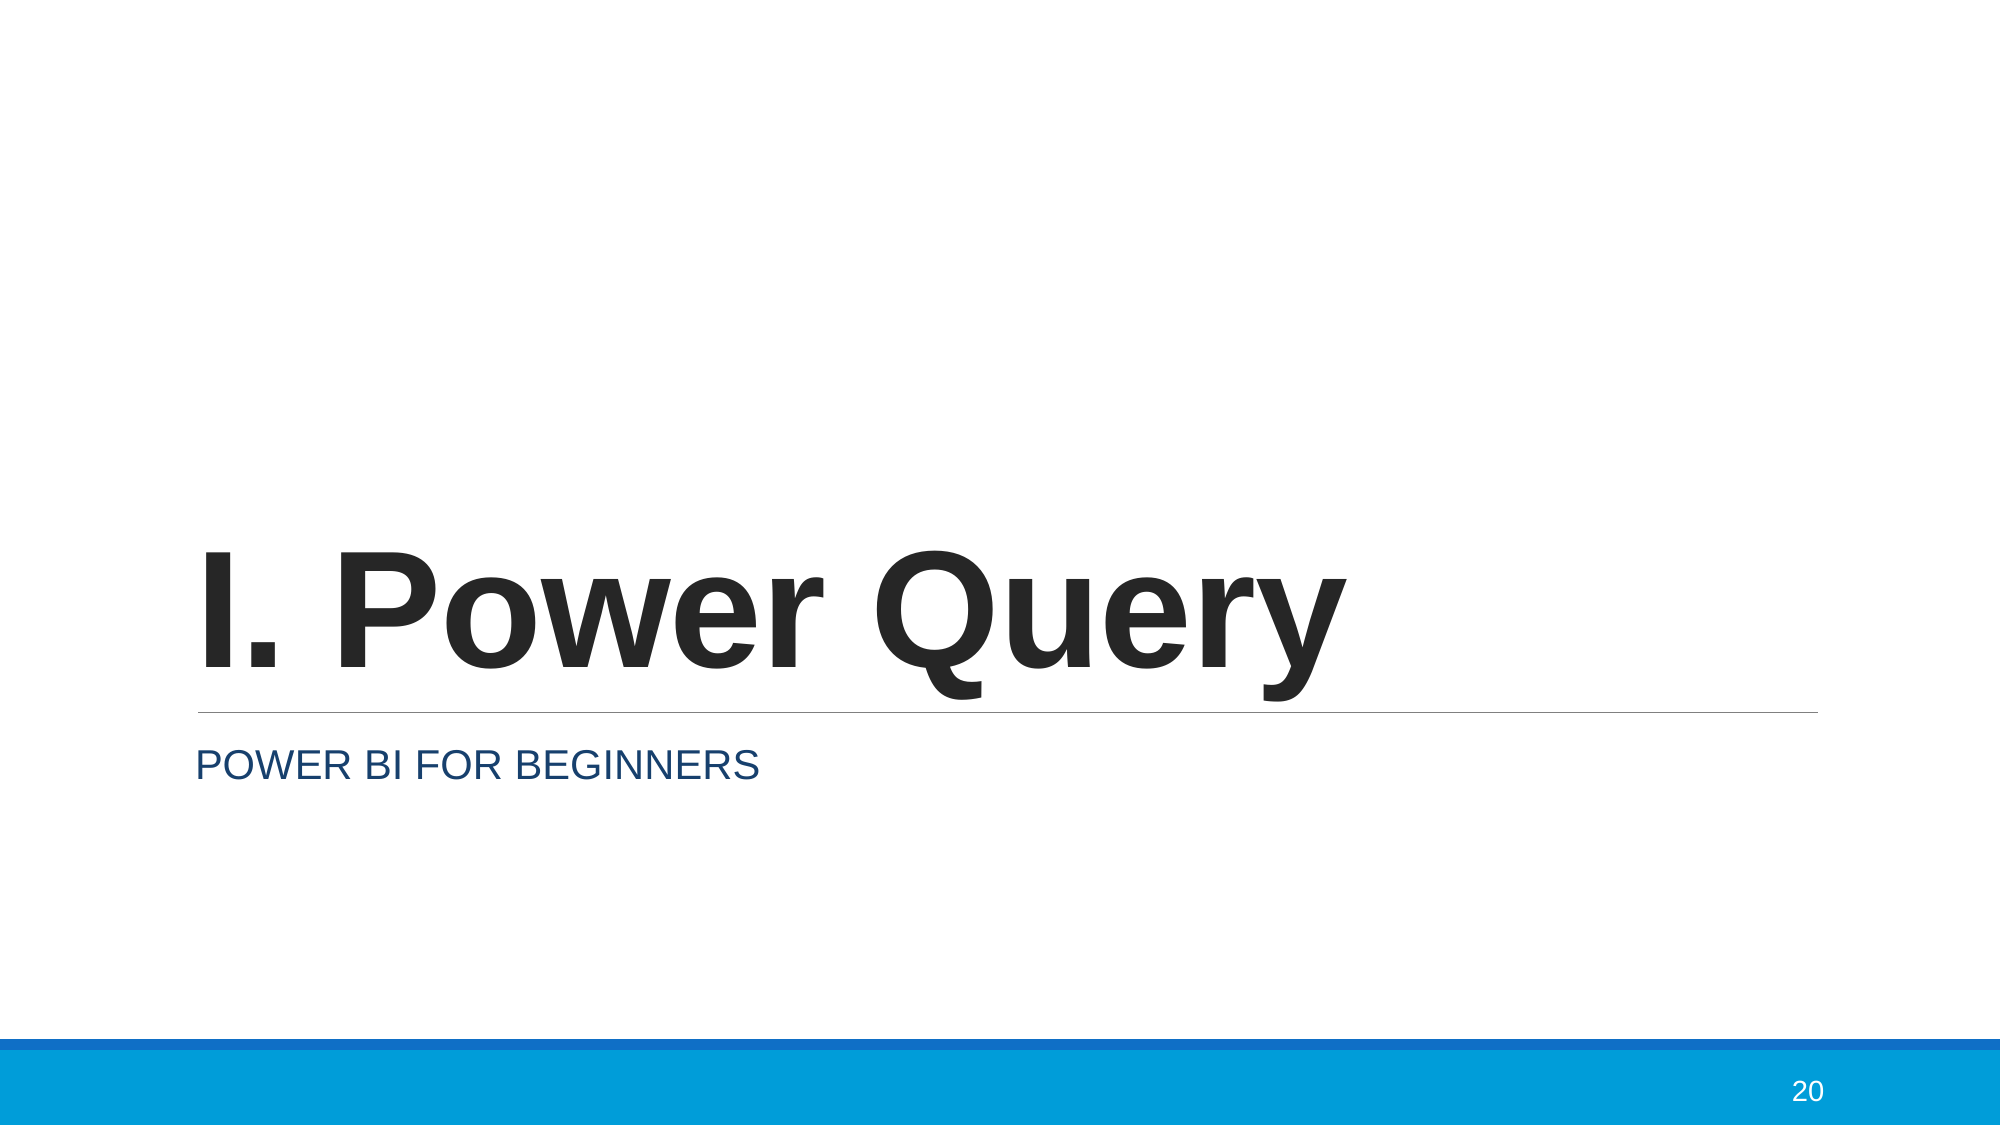

# I. Power Query
POWER BI FOR BEGINNERS
20